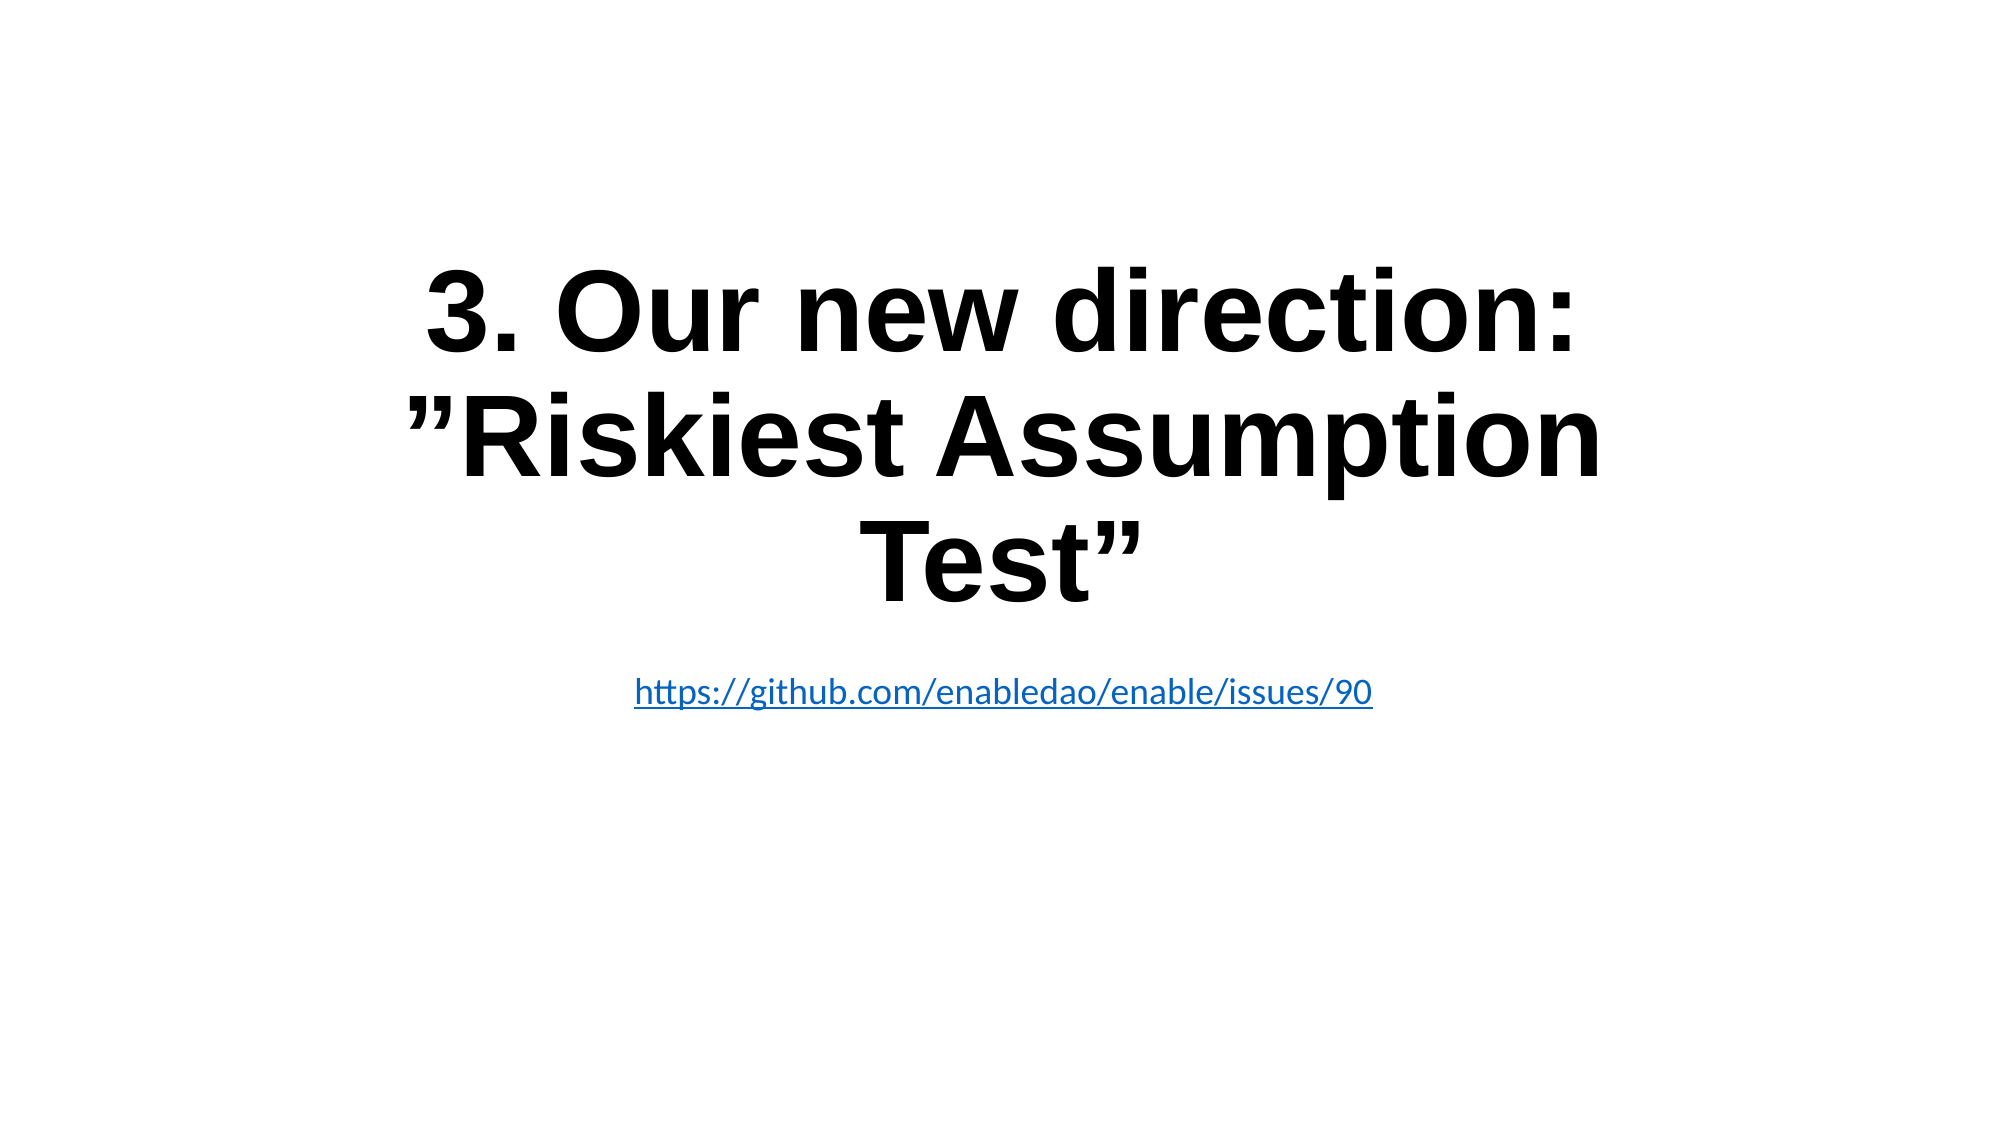

# 3. Our new direction: ”Riskiest Assumption Test”
https://github.com/enabledao/enable/issues/90